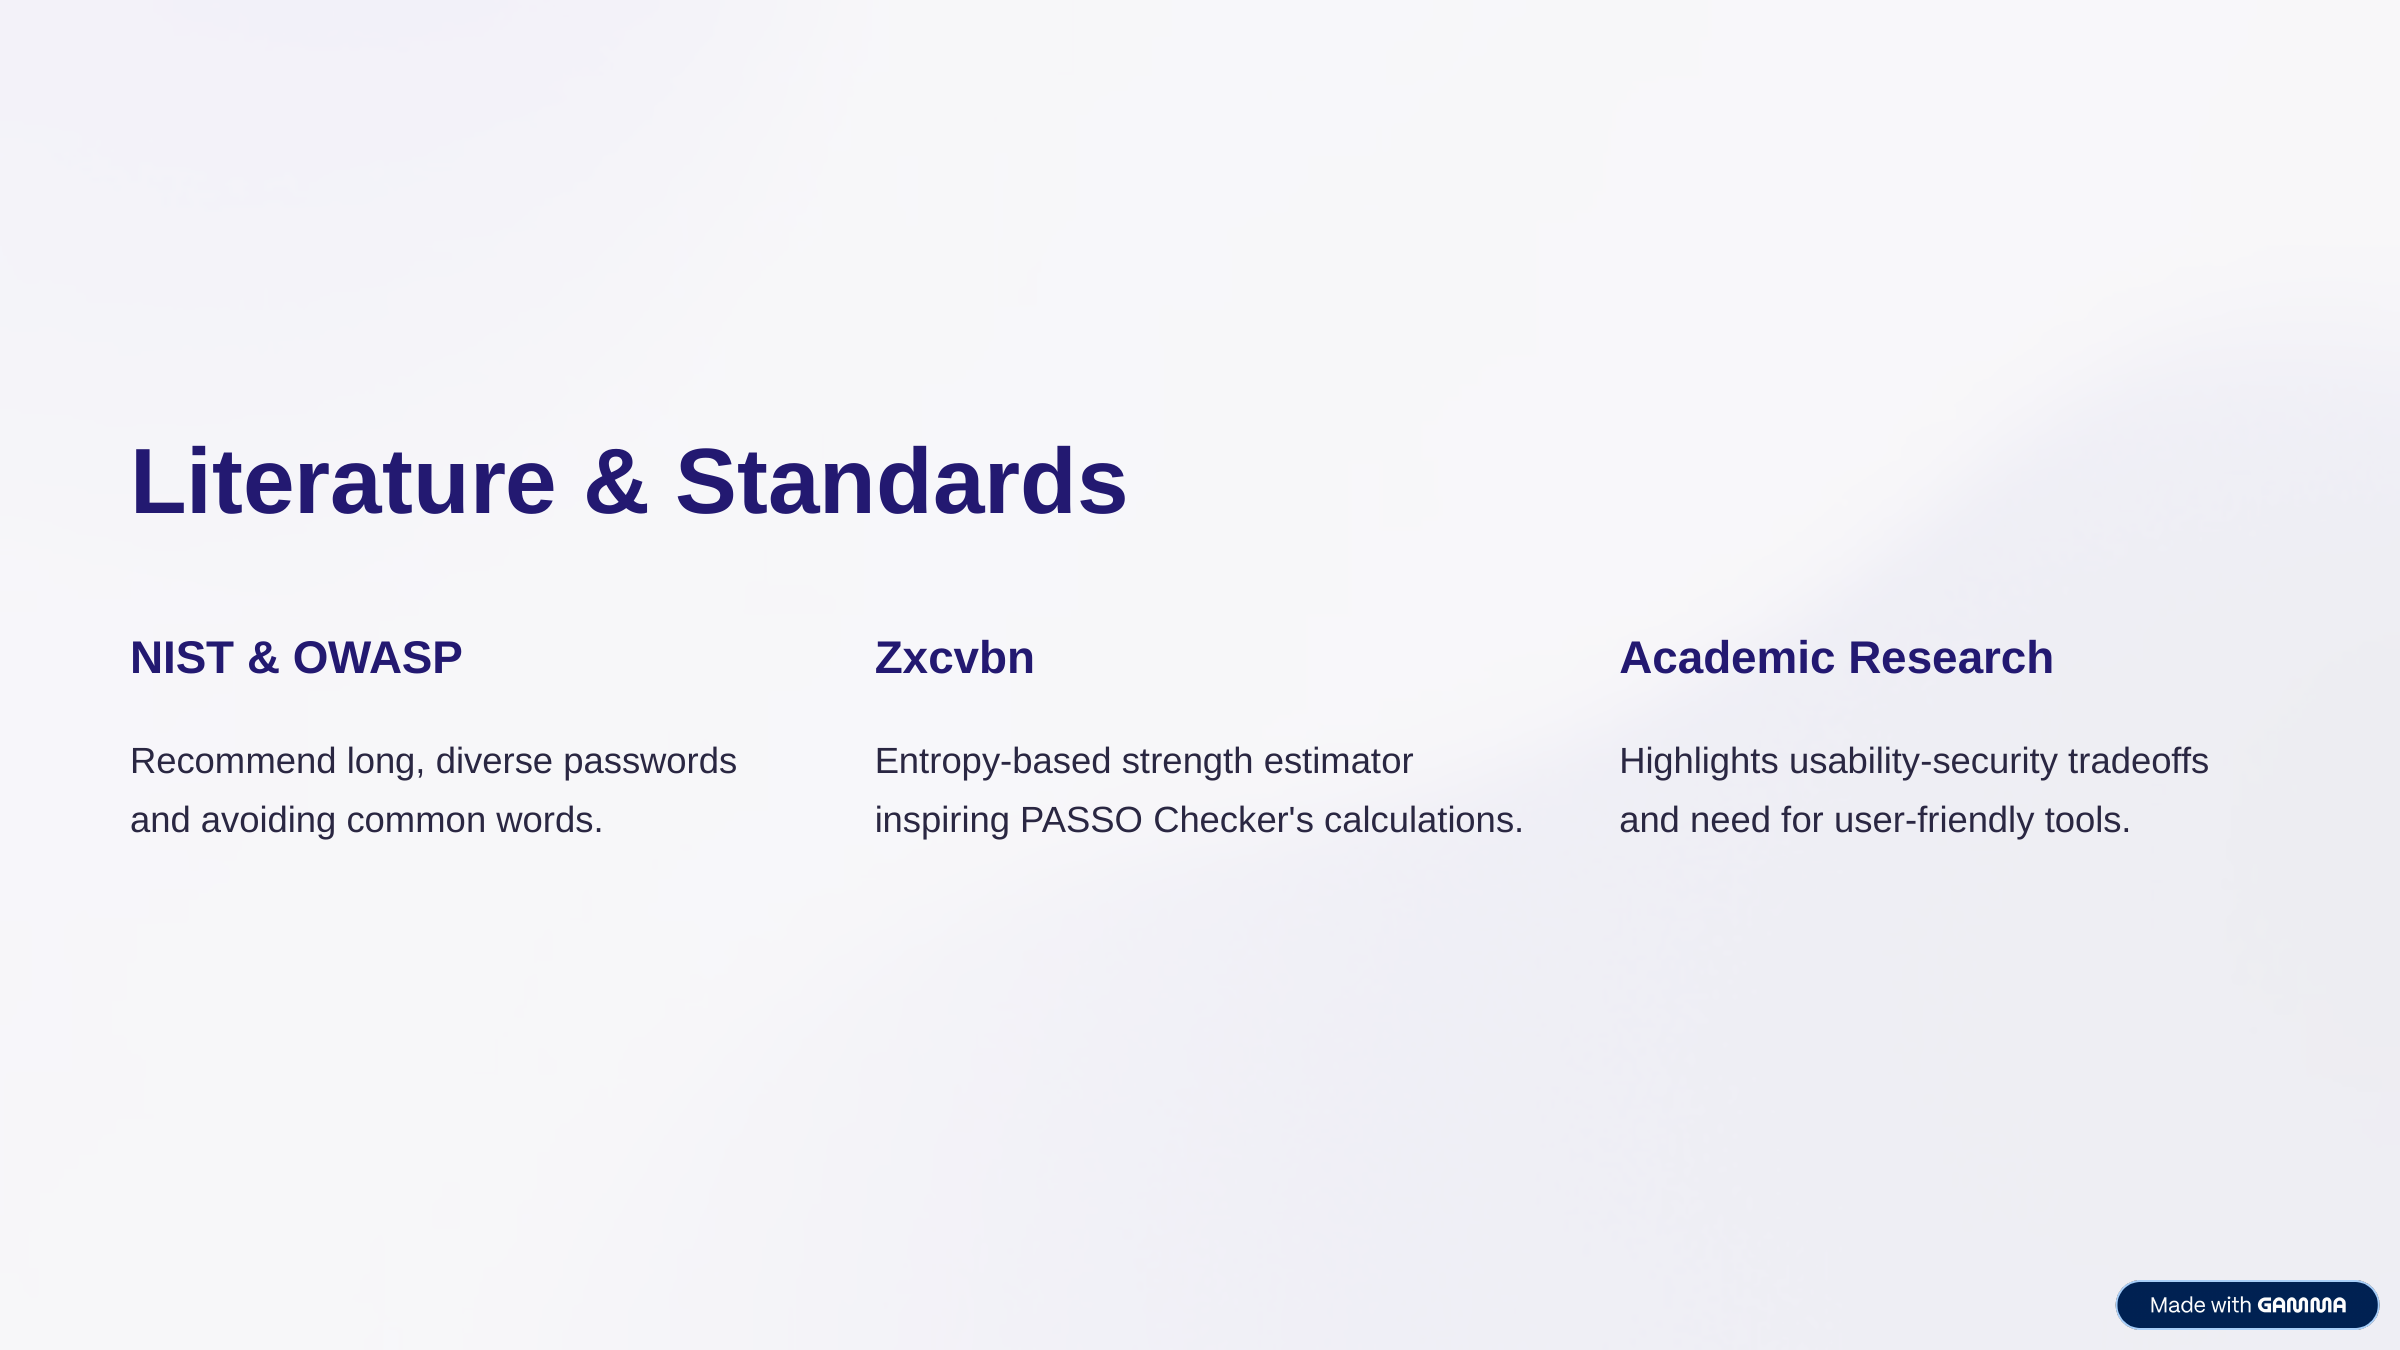

Literature & Standards
NIST & OWASP
Zxcvbn
Academic Research
Recommend long, diverse passwords and avoiding common words.
Entropy-based strength estimator inspiring PASSO Checker's calculations.
Highlights usability-security tradeoffs and need for user-friendly tools.